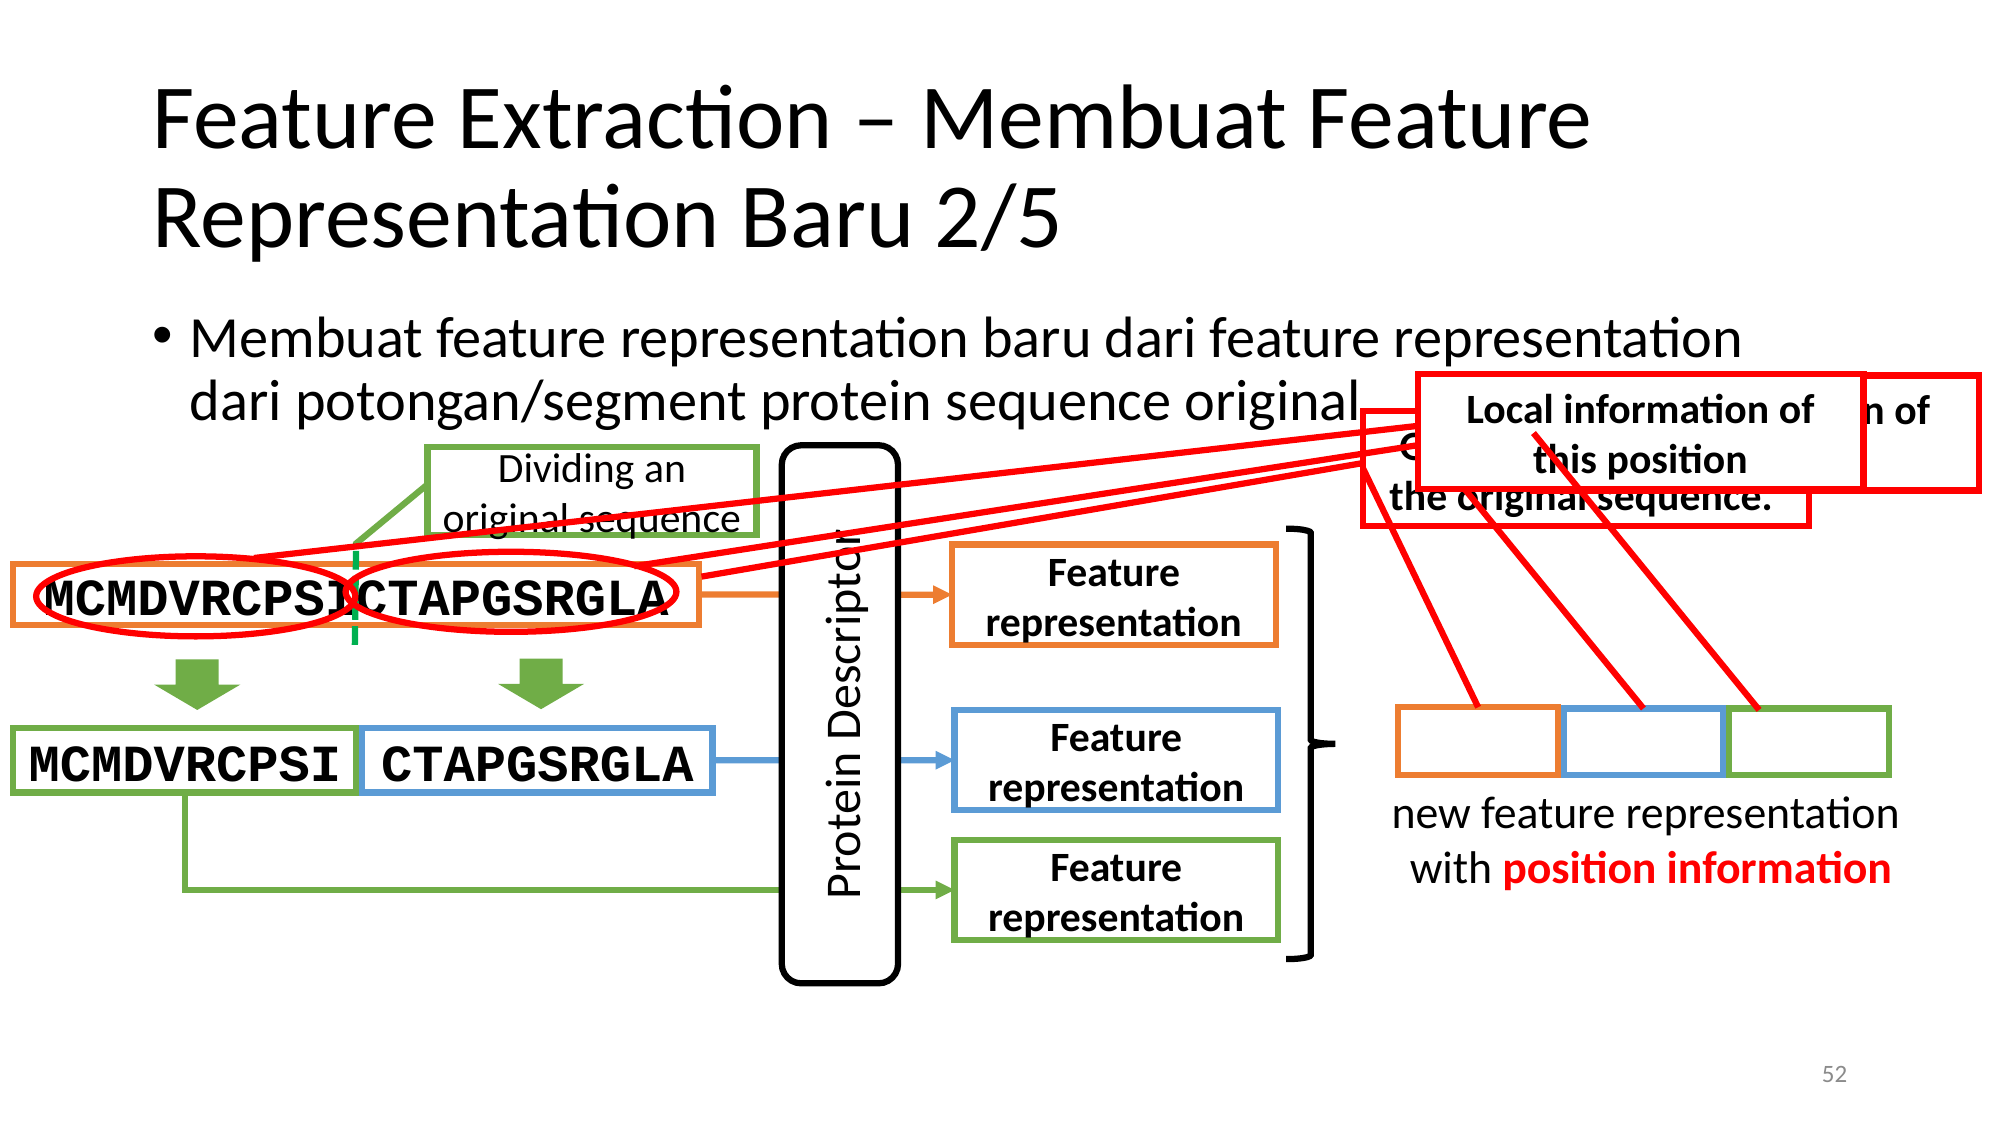

# Feature Extraction – Membuat Feature Representation Baru 2/5
Membuat feature representation baru dari feature representation dari potongan/segment protein sequence original
Local information of this position

Local information of this position

Global information of the original sequence.
Dividing an original sequence

Feature representation
MCMDVRCPSICTAPGSRGLA
Protein Descriptor

MCMDVRCPSI
CTAPGSRGLA

Feature representation

Feature representation
new feature representation
with position information
52